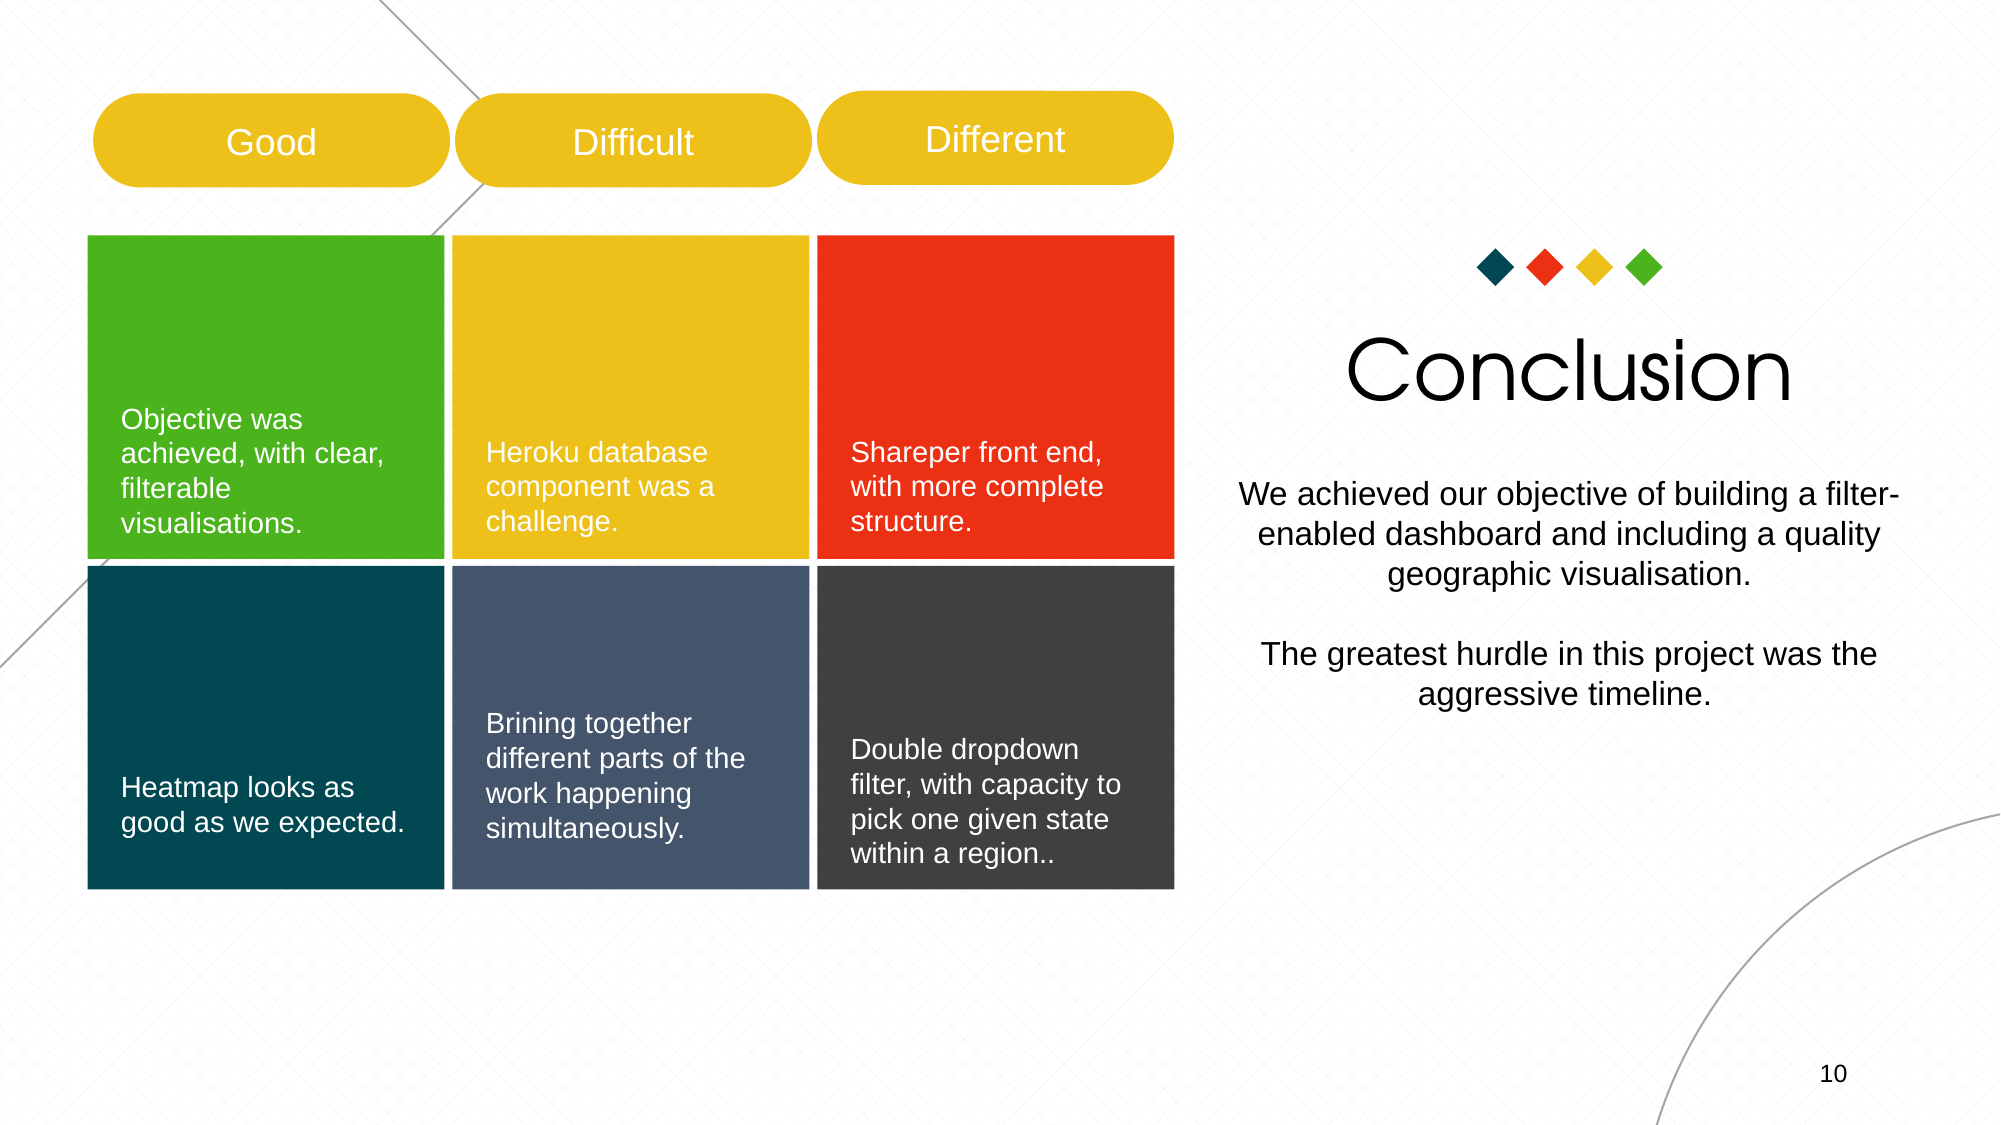

Different
Good
Difficult

Conclusion
We achieved our objective of building a filter-enabled dashboard and including a quality geographic visualisation.

The greatest hurdle in this project was the aggressive timeline.

55%
Objective was achieved, with clear, filterable  visualisations.
Lorem ipsum dolor sit amet, consectetur adipiscing elit.
Heroku database component was a challenge.
Shareper front end, with more complete structure.

Brining together different parts of the work happening simultaneously.
Double dropdown filter, with capacity to pick one given state within a region..
Heatmap looks as good as we expected.
10